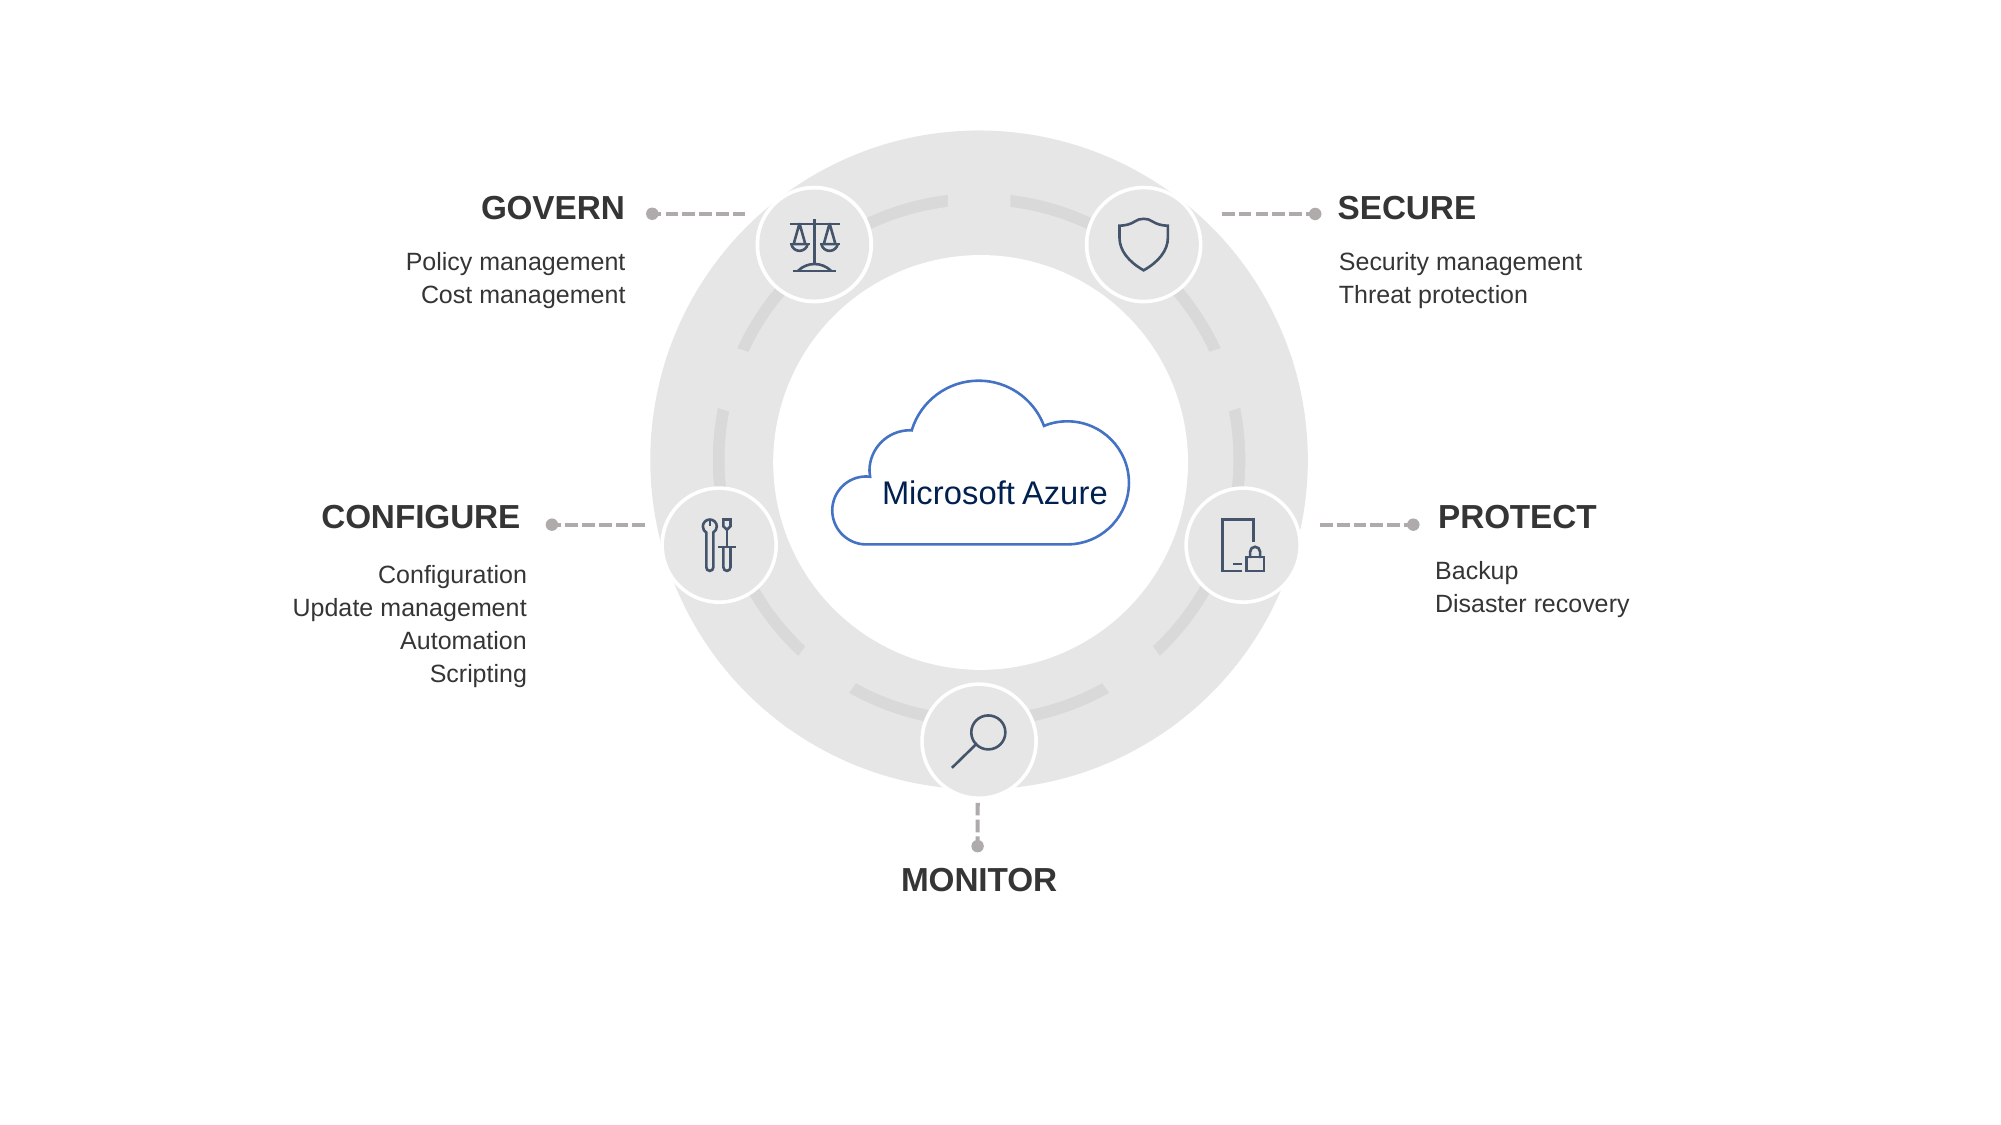

GOVERN
SECURE

Policy management
Cost management
Security management
Threat protection

Microsoft Azure
CONFIGURE
PROTECT

Backup
Disaster recovery
Configuration
Update management
Automation
Scripting

MONITOR